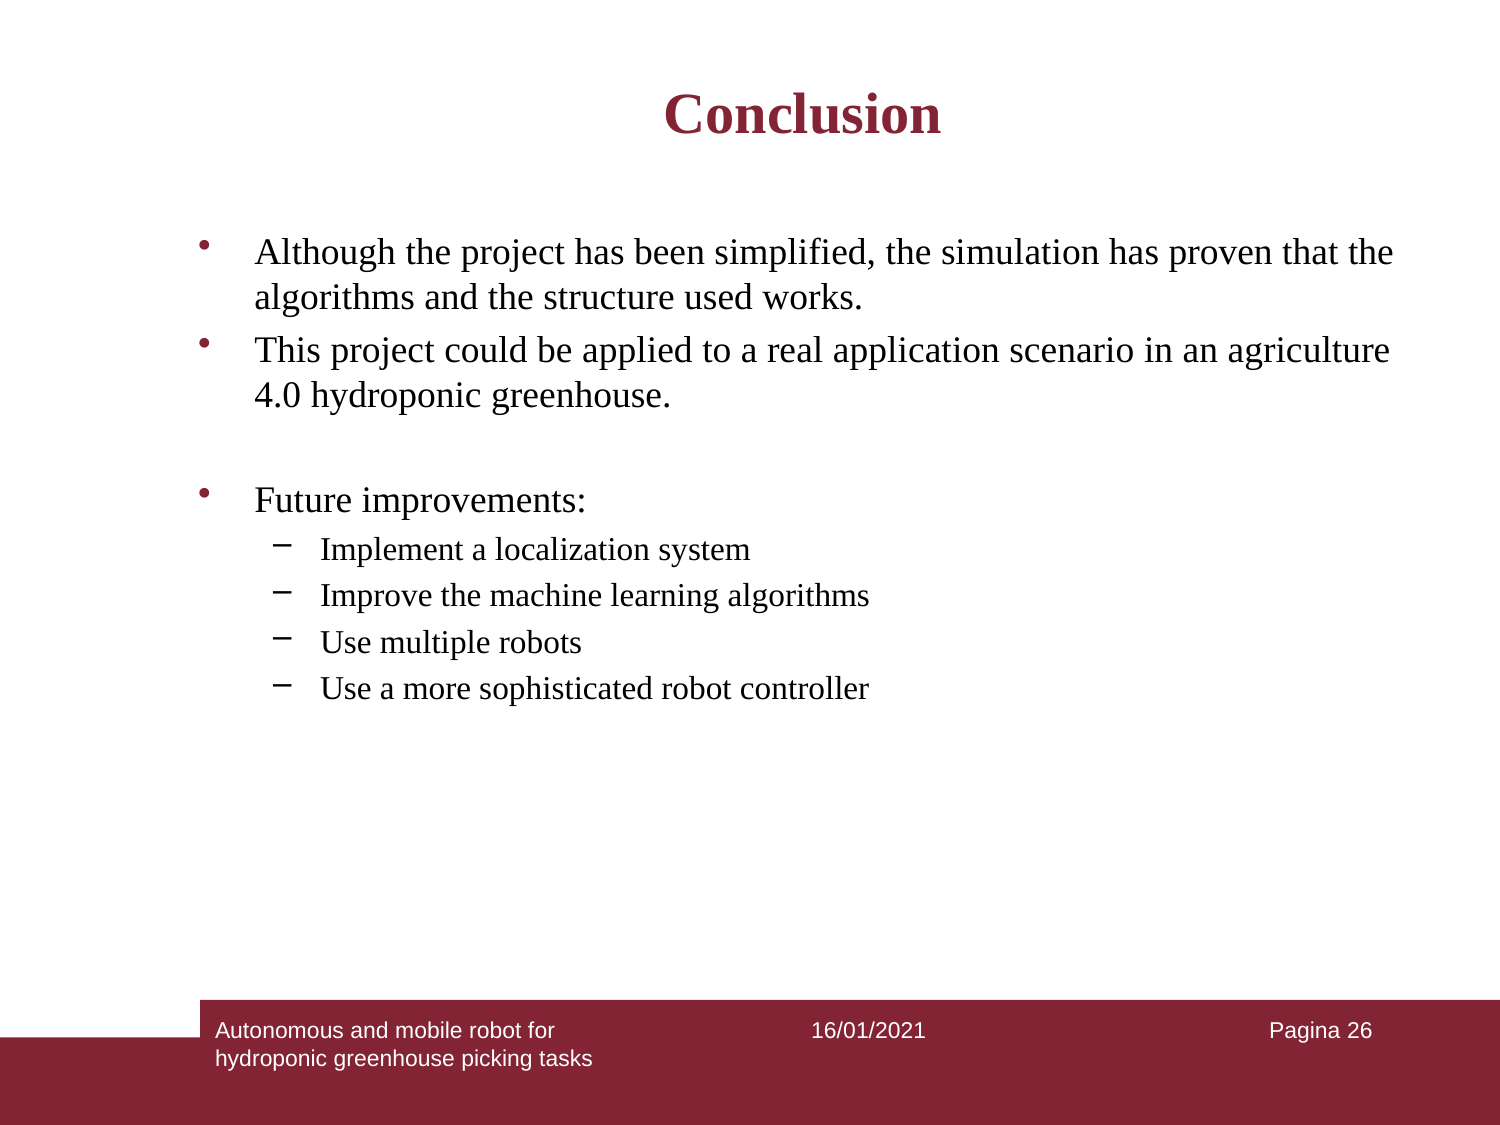

# Conclusion
Although the project has been simplified, the simulation has proven that the algorithms and the structure used works.
This project could be applied to a real application scenario in an agriculture 4.0 hydroponic greenhouse.

Future improvements:
Implement a localization system
Improve the machine learning algorithms
Use multiple robots
Use a more sophisticated robot controller

Autonomous and mobile robot for hydroponic greenhouse picking tasks
16/01/2021
Pagina 26